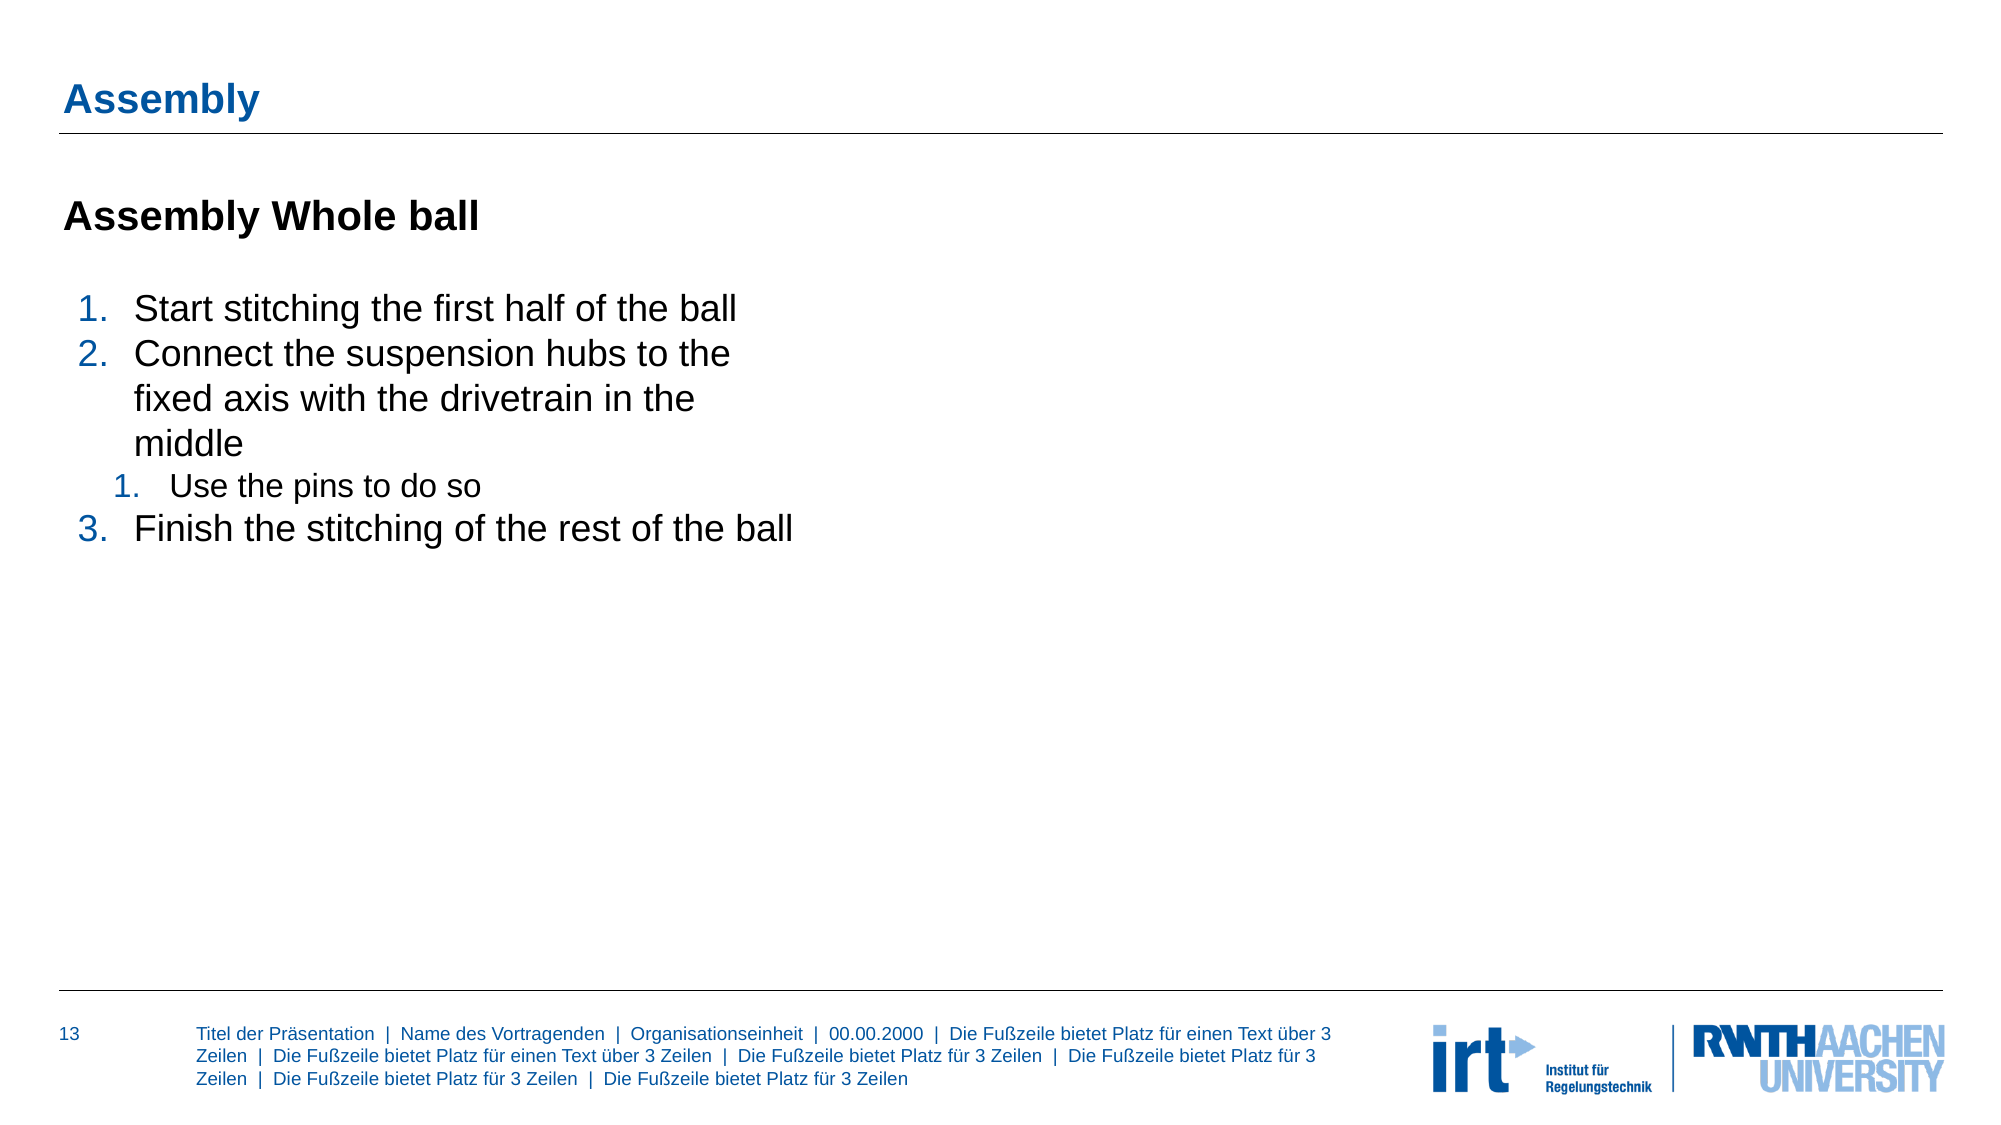

# Assembly
Assembly Whole ball
Start stitching the first half of the ball
Connect the suspension hubs to the fixed axis with the drivetrain in the middle
Use the pins to do so
Finish the stitching of the rest of the ball